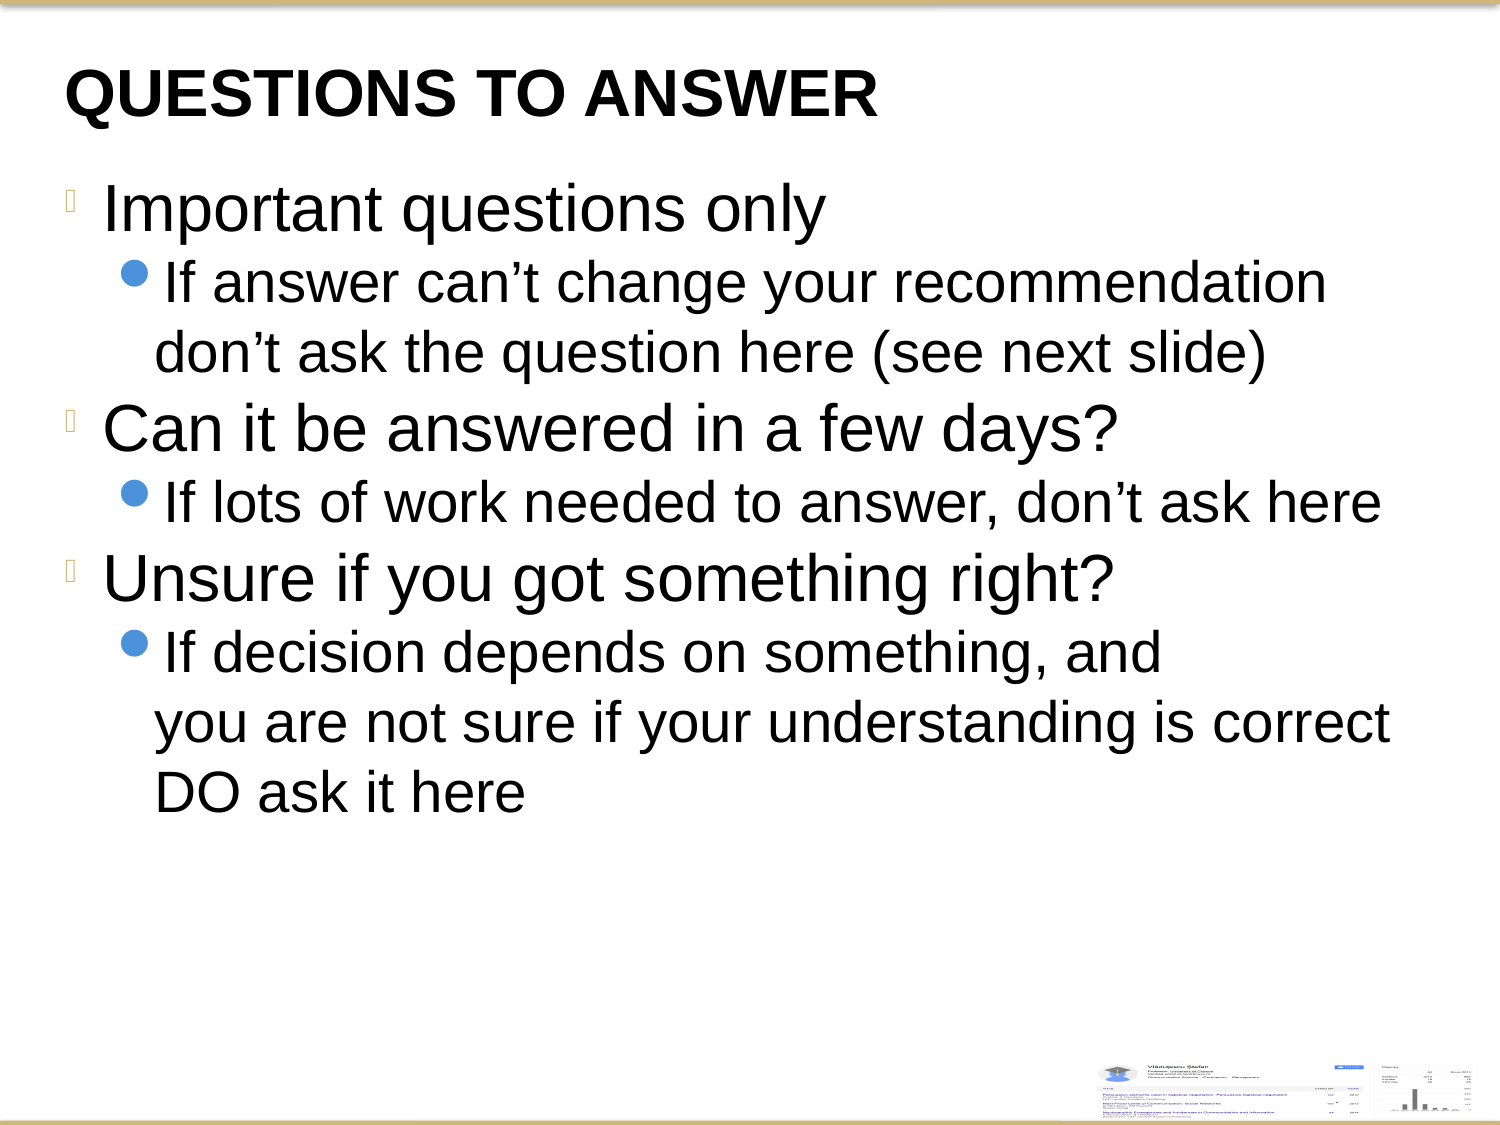

Questions to answer
Important questions only
If answer can’t change your recommendation
don’t ask the question here (see next slide)
Can it be answered in a few days?
If lots of work needed to answer, don’t ask here
Unsure if you got something right?
If decision depends on something, and
you are not sure if your understanding is correct
DO ask it here